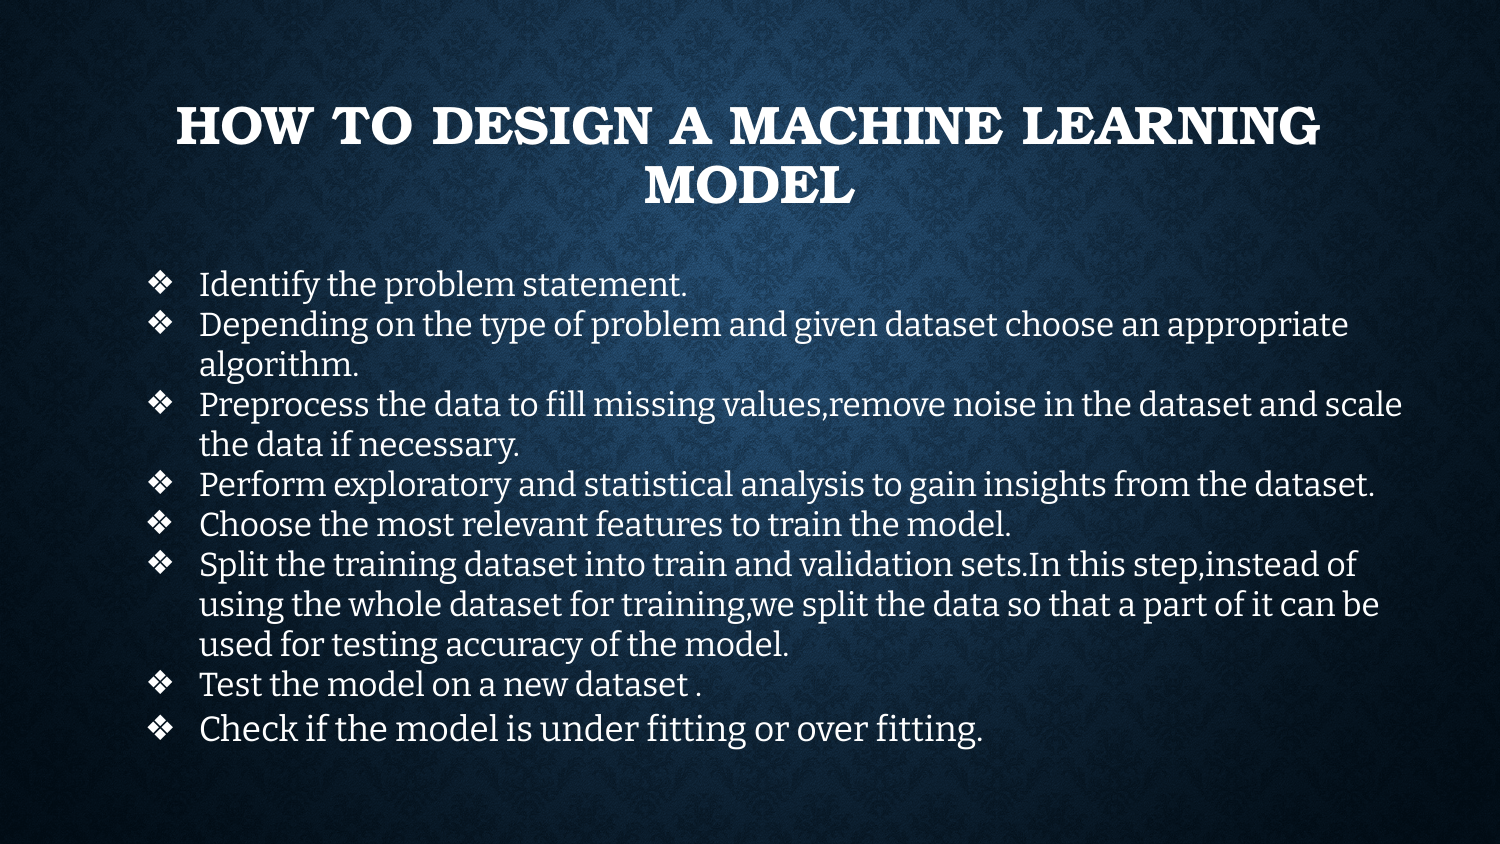

# HOW TO DESIGN A MACHINE LEARNING MODEL
Identify the problem statement.
Depending on the type of problem and given dataset choose an appropriate algorithm.
Preprocess the data to fill missing values,remove noise in the dataset and scale the data if necessary.
Perform exploratory and statistical analysis to gain insights from the dataset.
Choose the most relevant features to train the model.
Split the training dataset into train and validation sets.In this step,instead of using the whole dataset for training,we split the data so that a part of it can be used for testing accuracy of the model.
Test the model on a new dataset .
Check if the model is under fitting or over fitting.